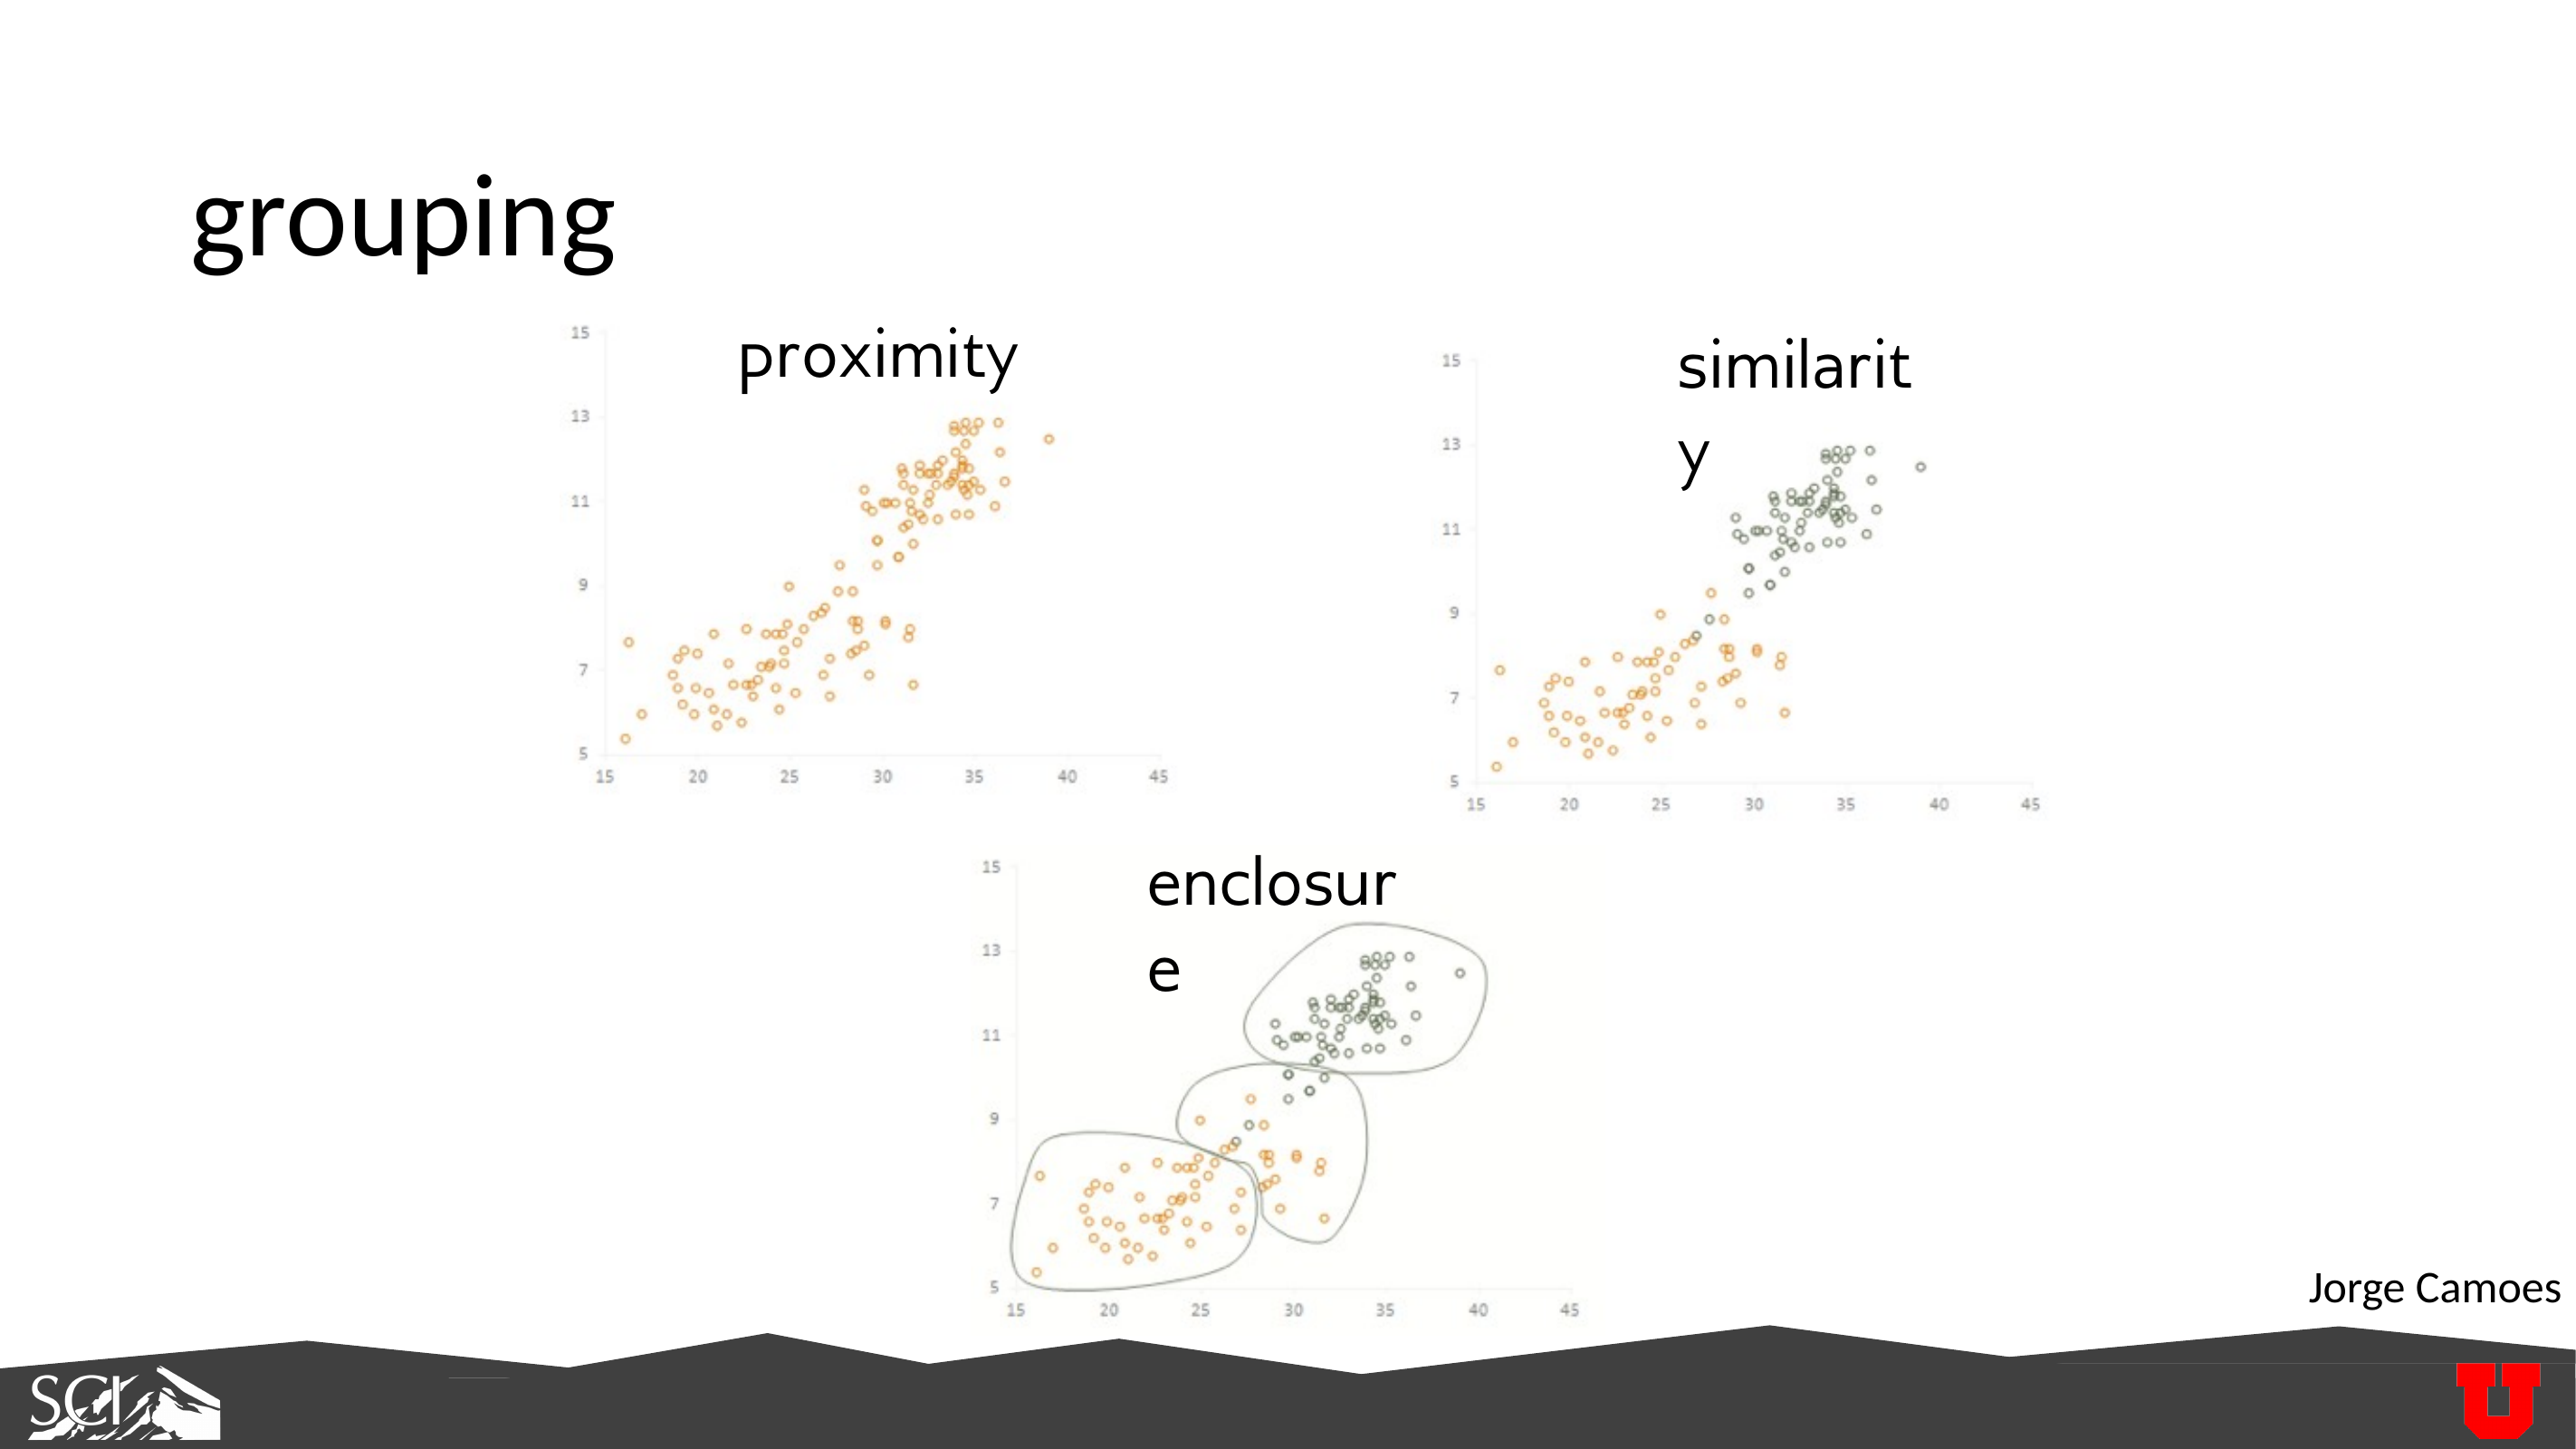

# grouping
proximity

similarity

enclosure

Jorge Camoes